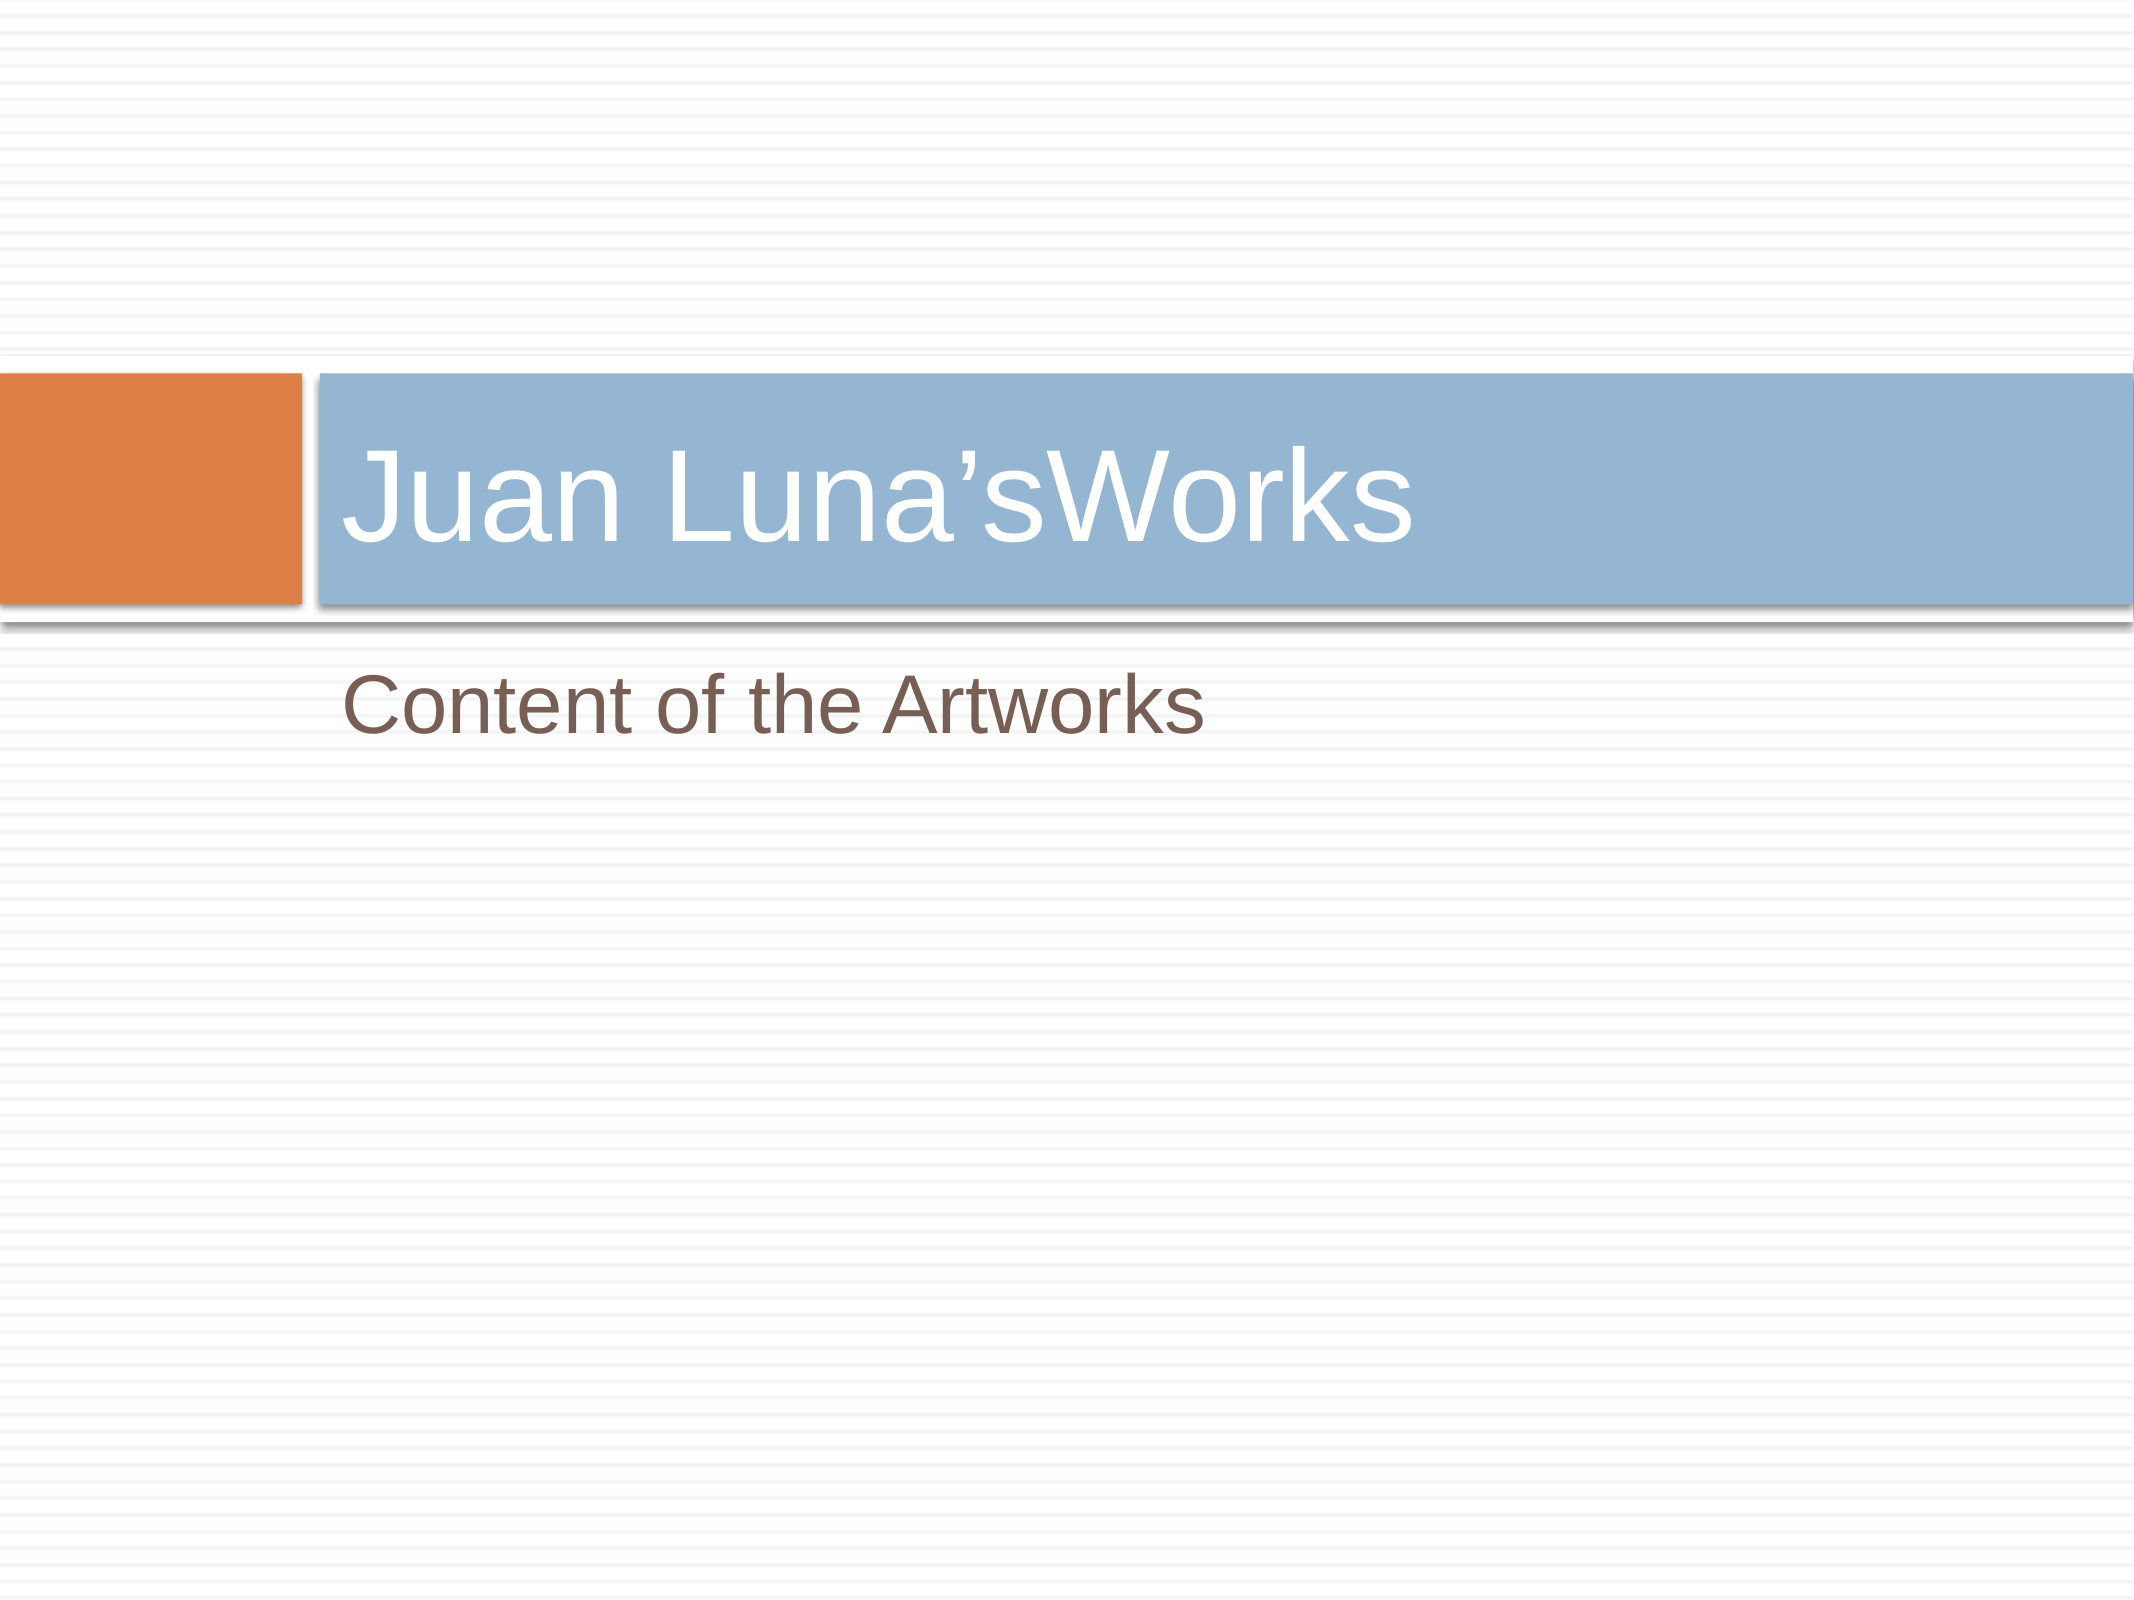

# Juan Luna’sWorks
Content of the Artworks